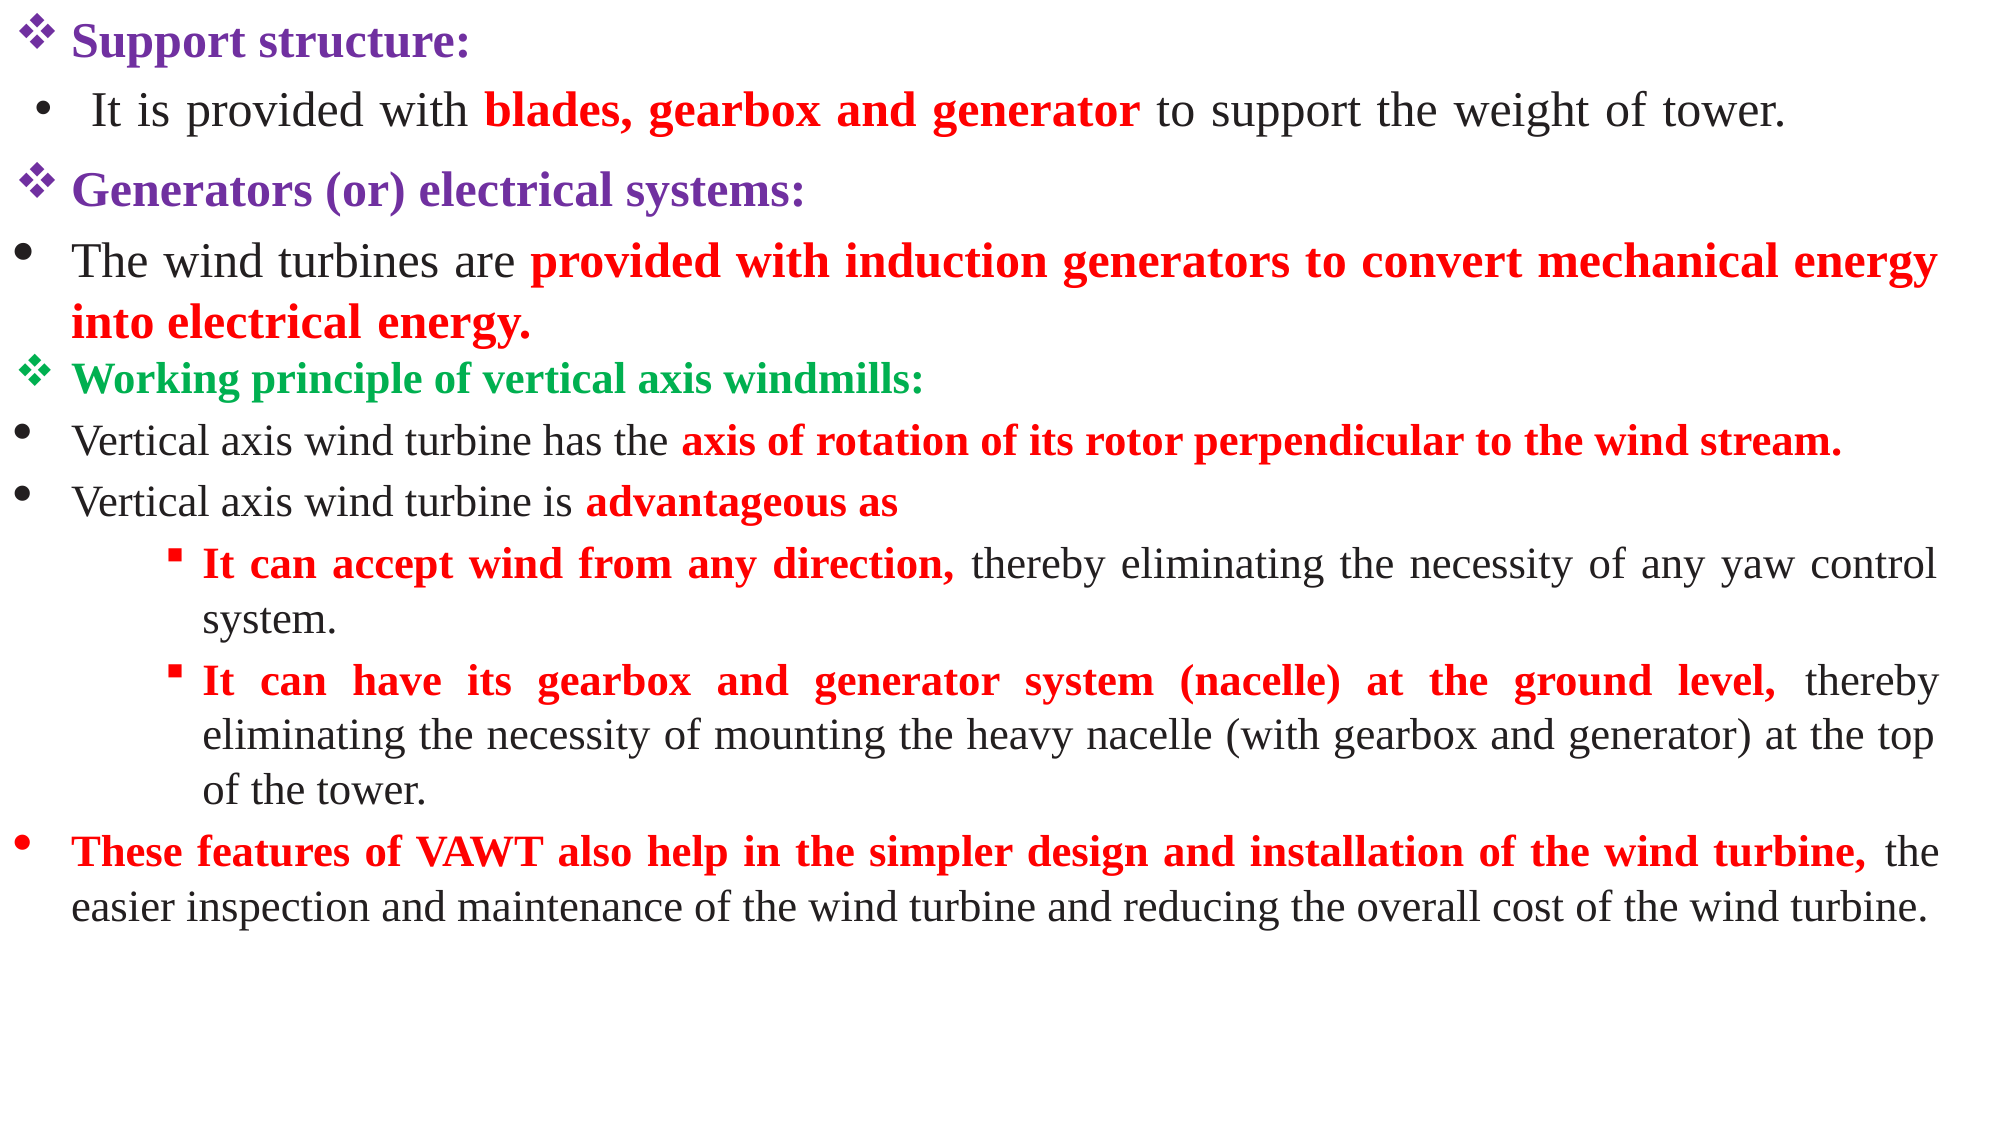

Support structure:
It is provided with blades, gearbox and generator to support the weight of tower.
Generators (or) electrical systems:
The wind turbines are provided with induction generators to convert mechanical energy into electrical energy.
Working principle of vertical axis windmills:
Vertical axis wind turbine has the axis of rotation of its rotor perpendicular to the wind stream.
Vertical axis wind turbine is advantageous as
It can accept wind from any direction, thereby eliminating the necessity of any yaw control system.
It can have its gearbox and generator system (nacelle) at the ground level, thereby eliminating the necessity of mounting the heavy nacelle (with gearbox and generator) at the top of the tower.
These features of VAWT also help in the simpler design and installation of the wind turbine, the easier inspection and maintenance of the wind turbine and reducing the overall cost of the wind turbine.